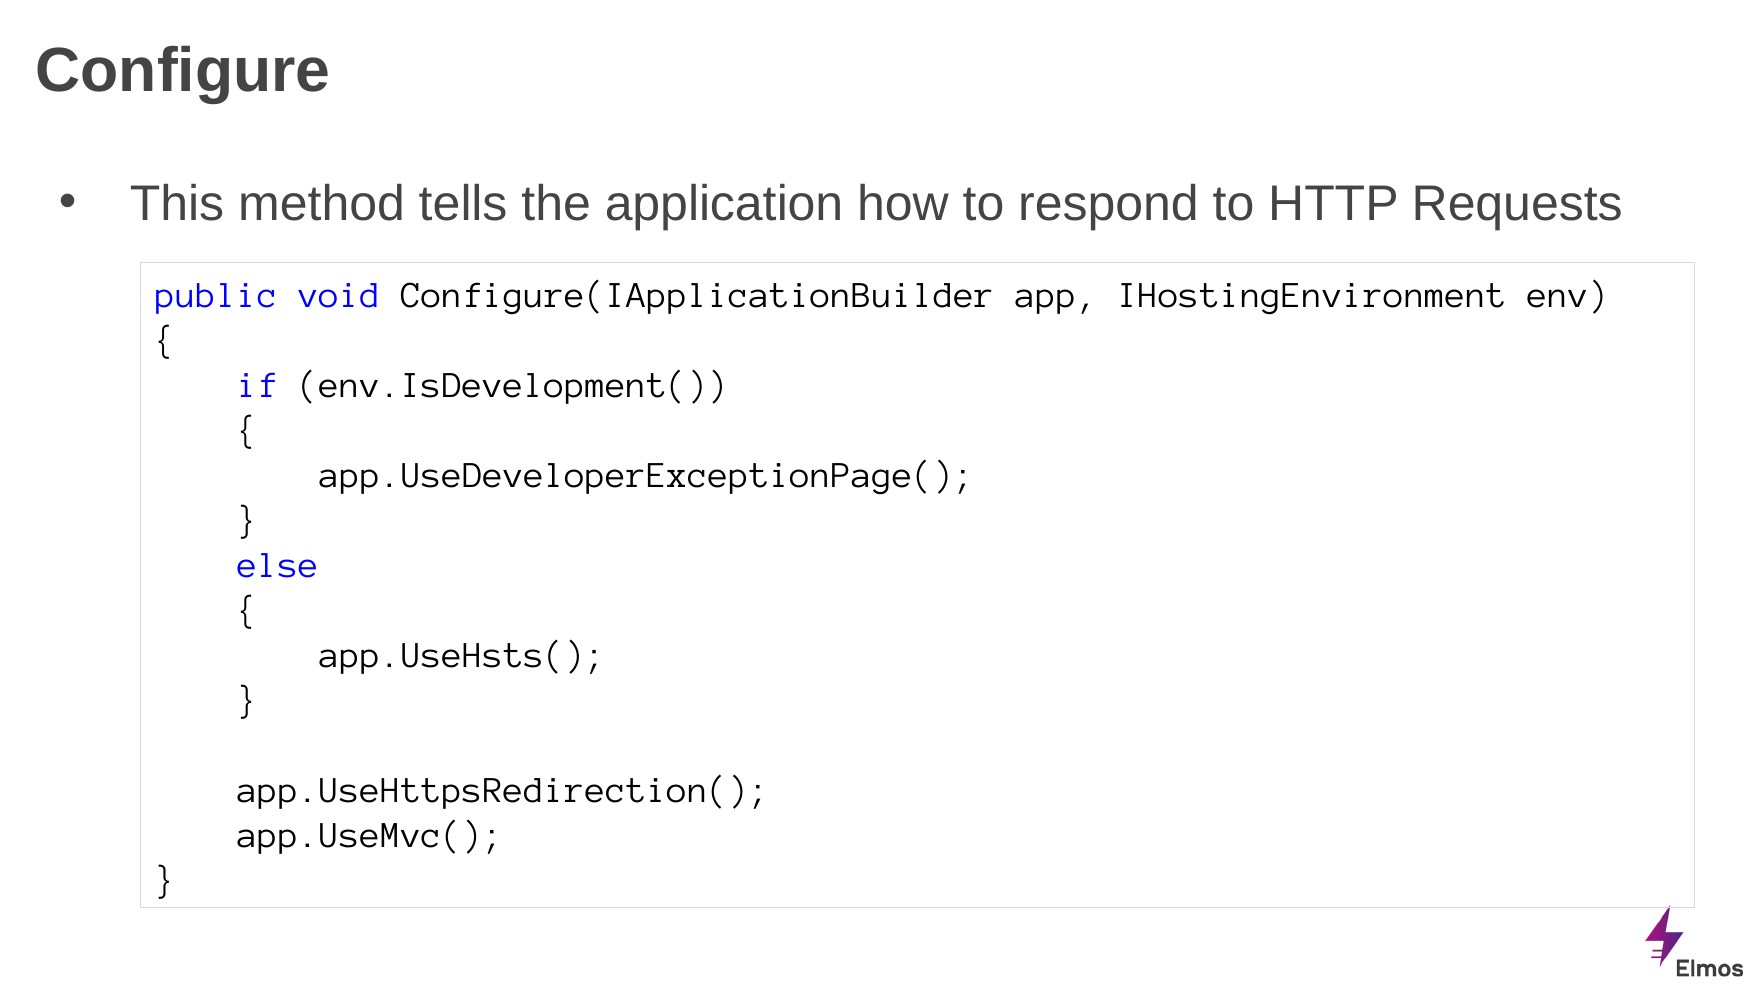

# Configure
This method tells the application how to respond to HTTP Requests

public void Configure(IApplicationBuilder app, IHostingEnvironment env)
{
    if (env.IsDevelopment())
    {
        app.UseDeveloperExceptionPage();
    }
    else
    {
        app.UseHsts();
    }

    app.UseHttpsRedirection();
    app.UseMvc();
}